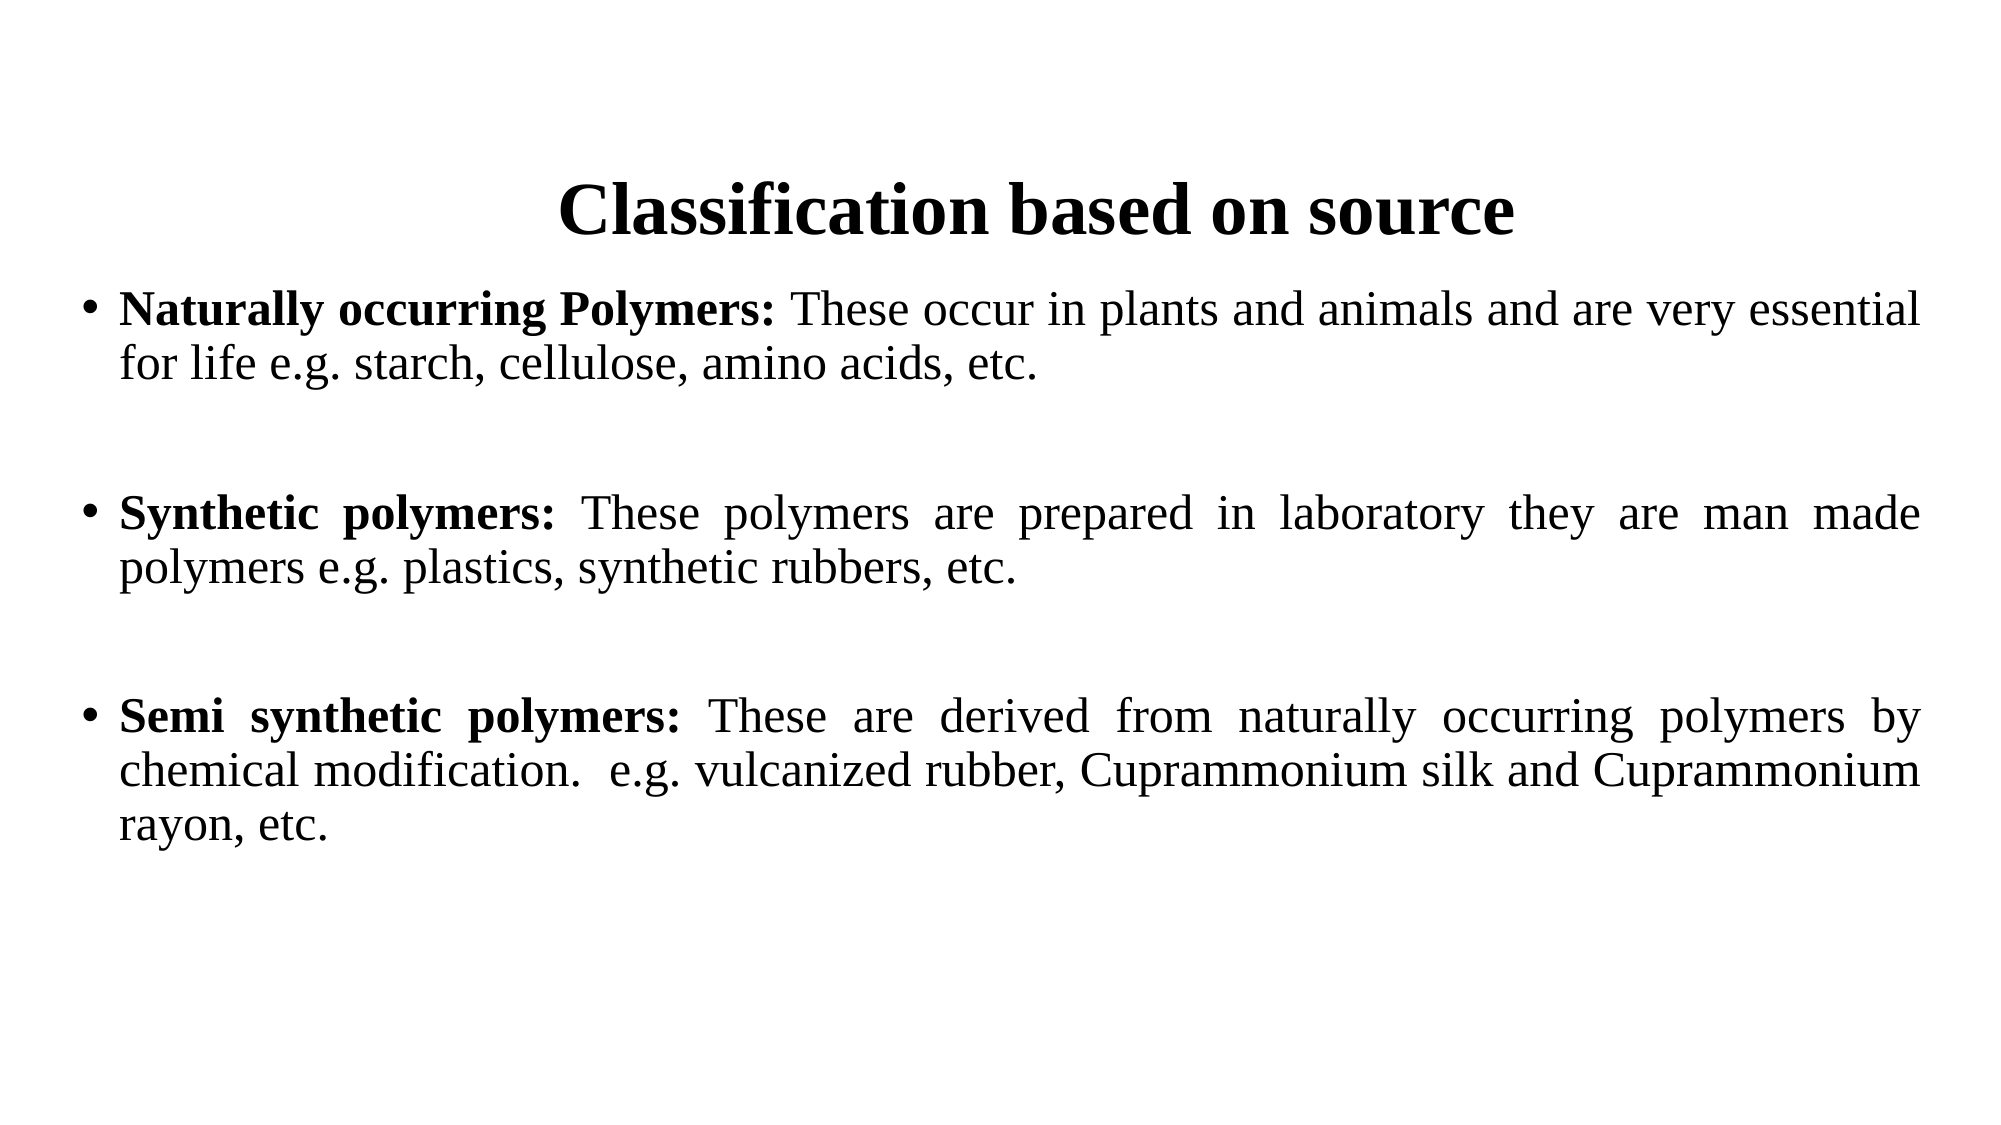

# Classification based on source
Naturally occurring Polymers: These occur in plants and animals and are very essential for life e.g. starch, cellulose, amino acids, etc.

Synthetic polymers: These polymers are prepared in laboratory they are man made polymers e.g. plastics, synthetic rubbers, etc.

Semi synthetic polymers: These are derived from naturally occurring polymers by chemical modification.  e.g. vulcanized rubber, Cuprammonium silk and Cuprammonium rayon, etc.